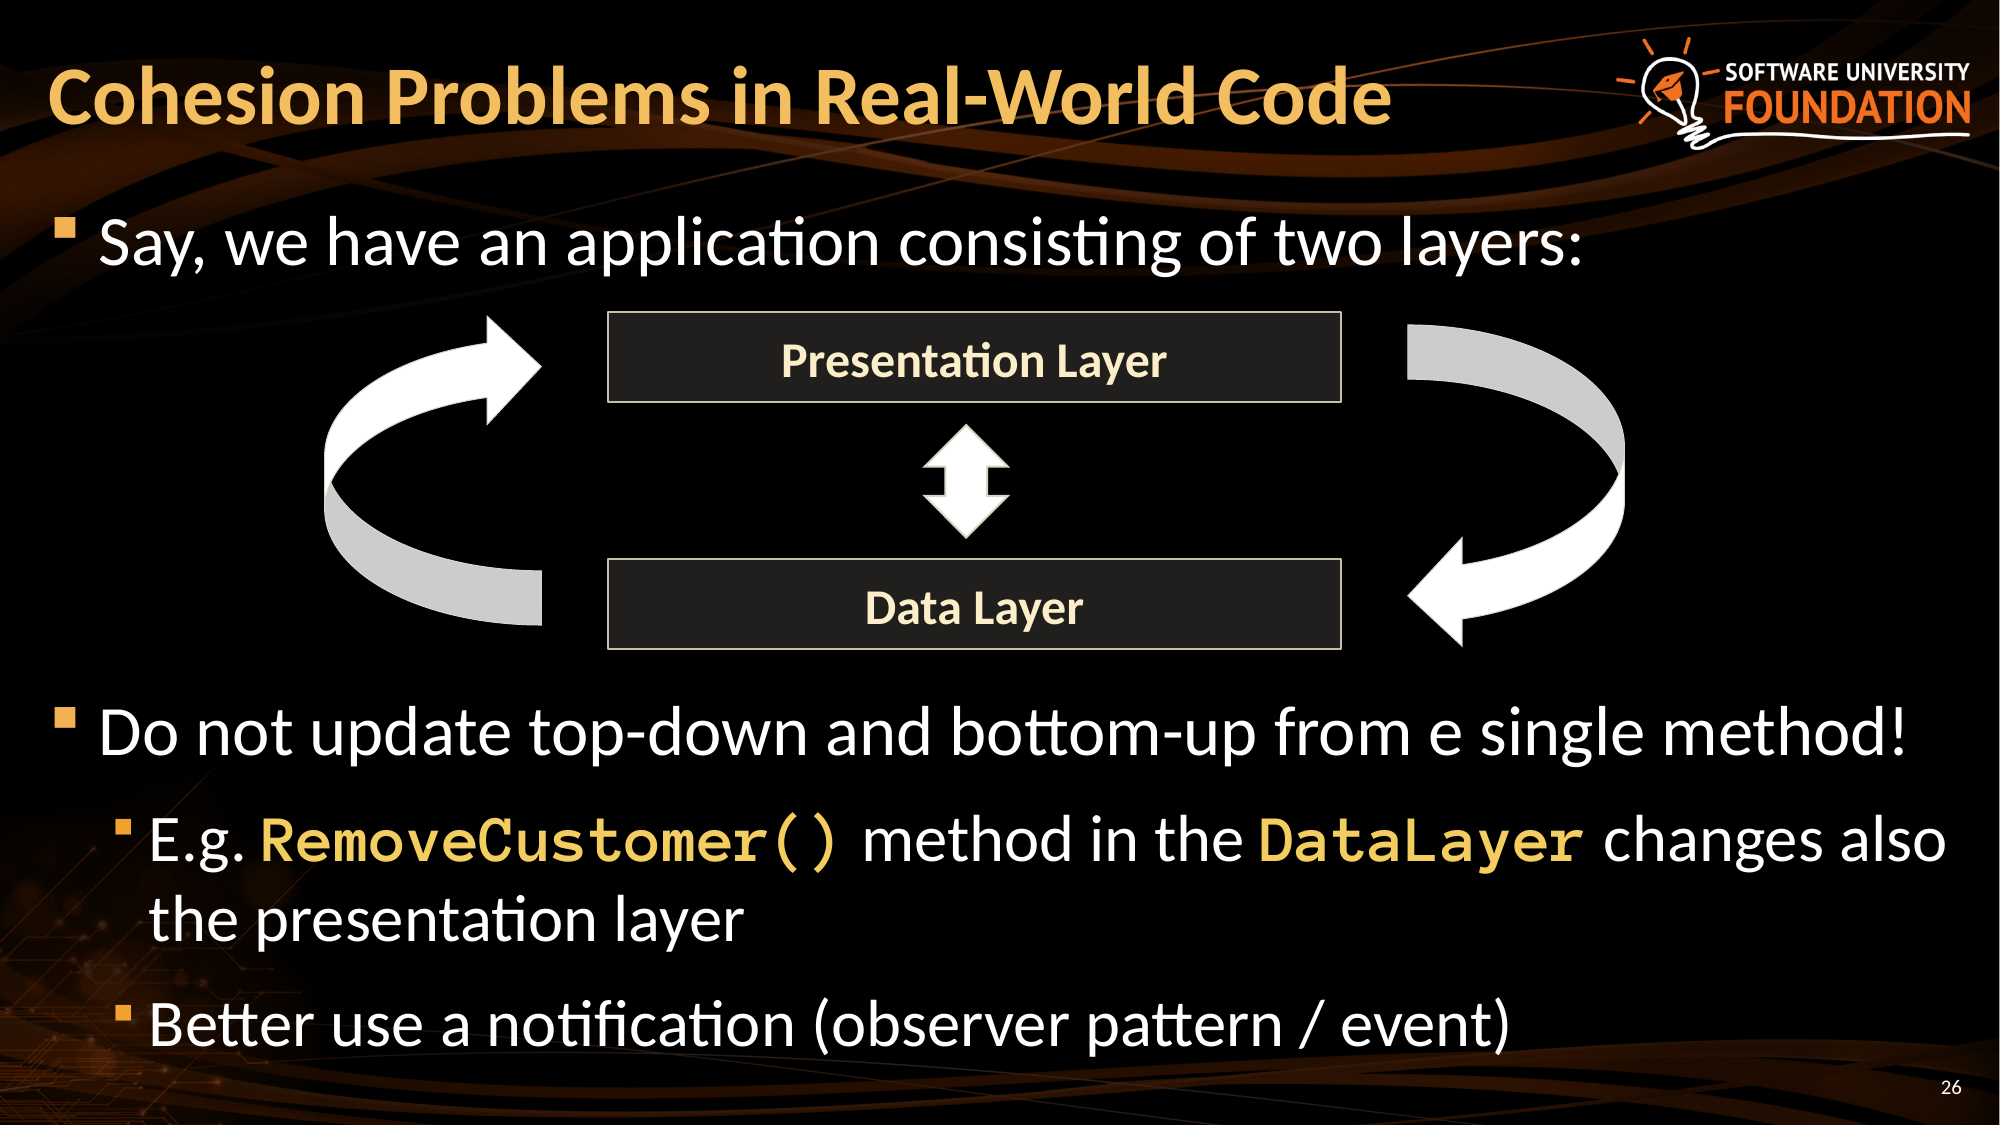

# Cohesion Problems in Real-World Code
Say, we have an application consisting of two layers:

Do not update top-down and bottom-up from e single method!
E.g. RemoveCustomer() method in the DataLayer changes also the presentation layer
Better use a notification (observer pattern / event)
Presentation Layer

Data Layer
26